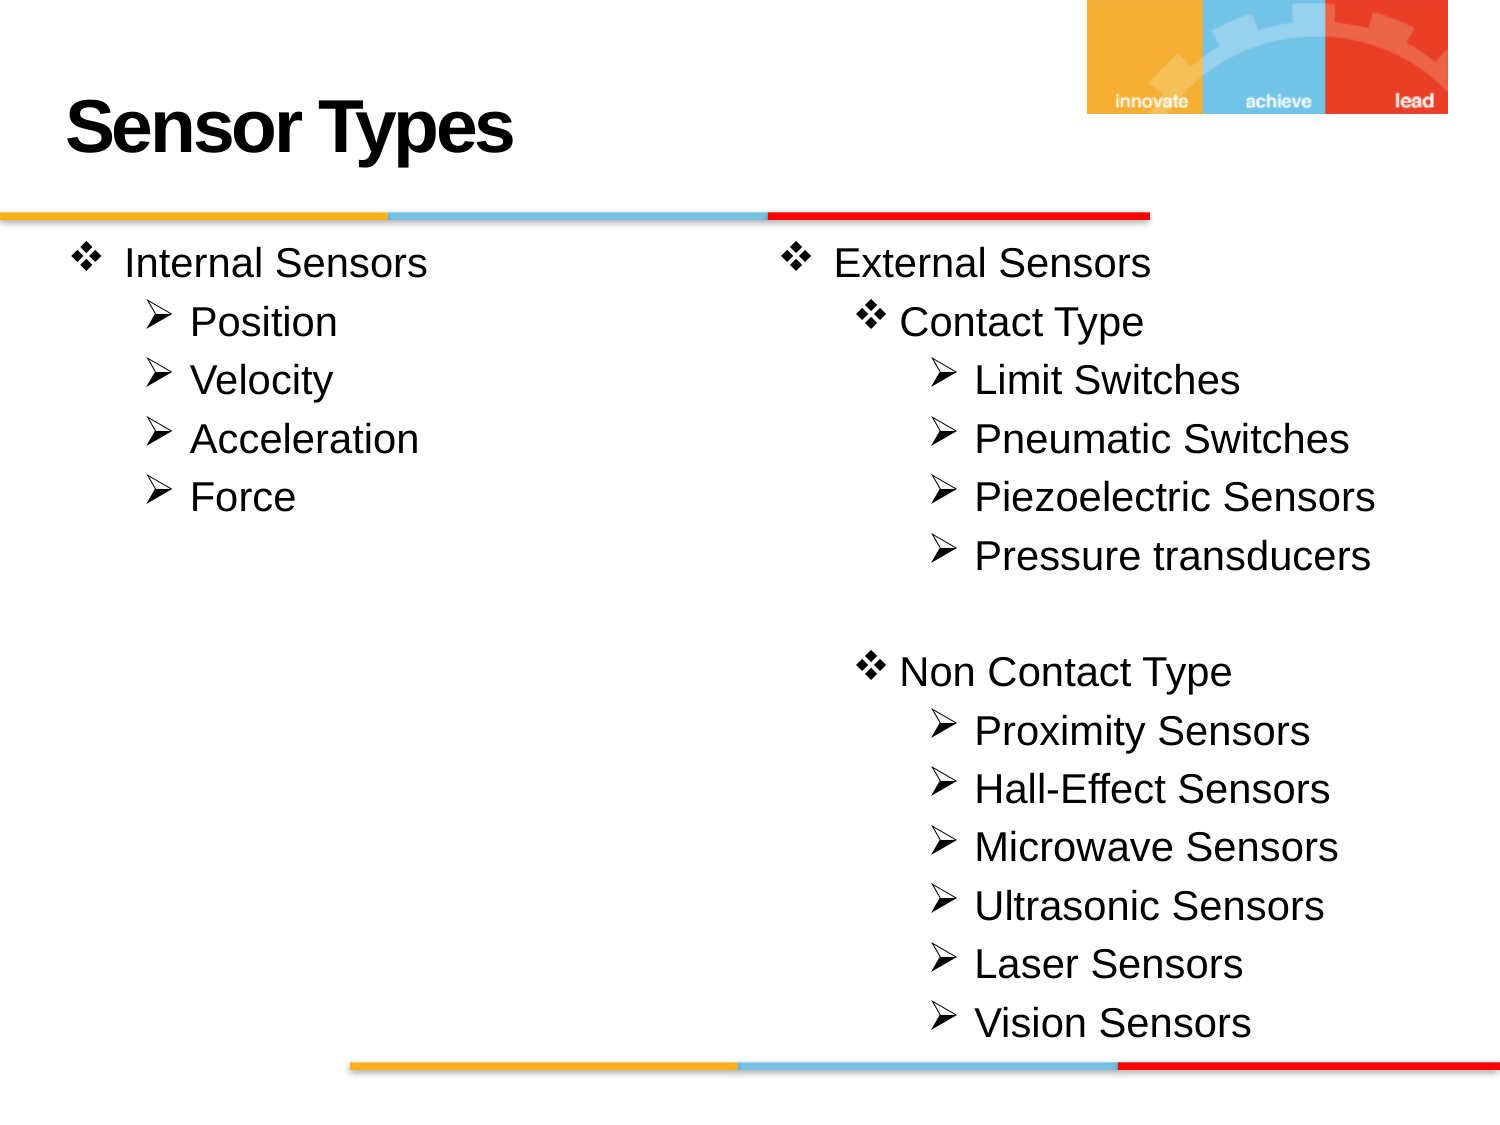

# Sensor Types
Internal Sensors
Position
Velocity
Acceleration
Force
External Sensors
Contact Type
Limit Switches
Pneumatic Switches
Piezoelectric Sensors
Pressure transducers

Non Contact Type
Proximity Sensors
Hall-Effect Sensors
Microwave Sensors
Ultrasonic Sensors
Laser Sensors
Vision Sensors